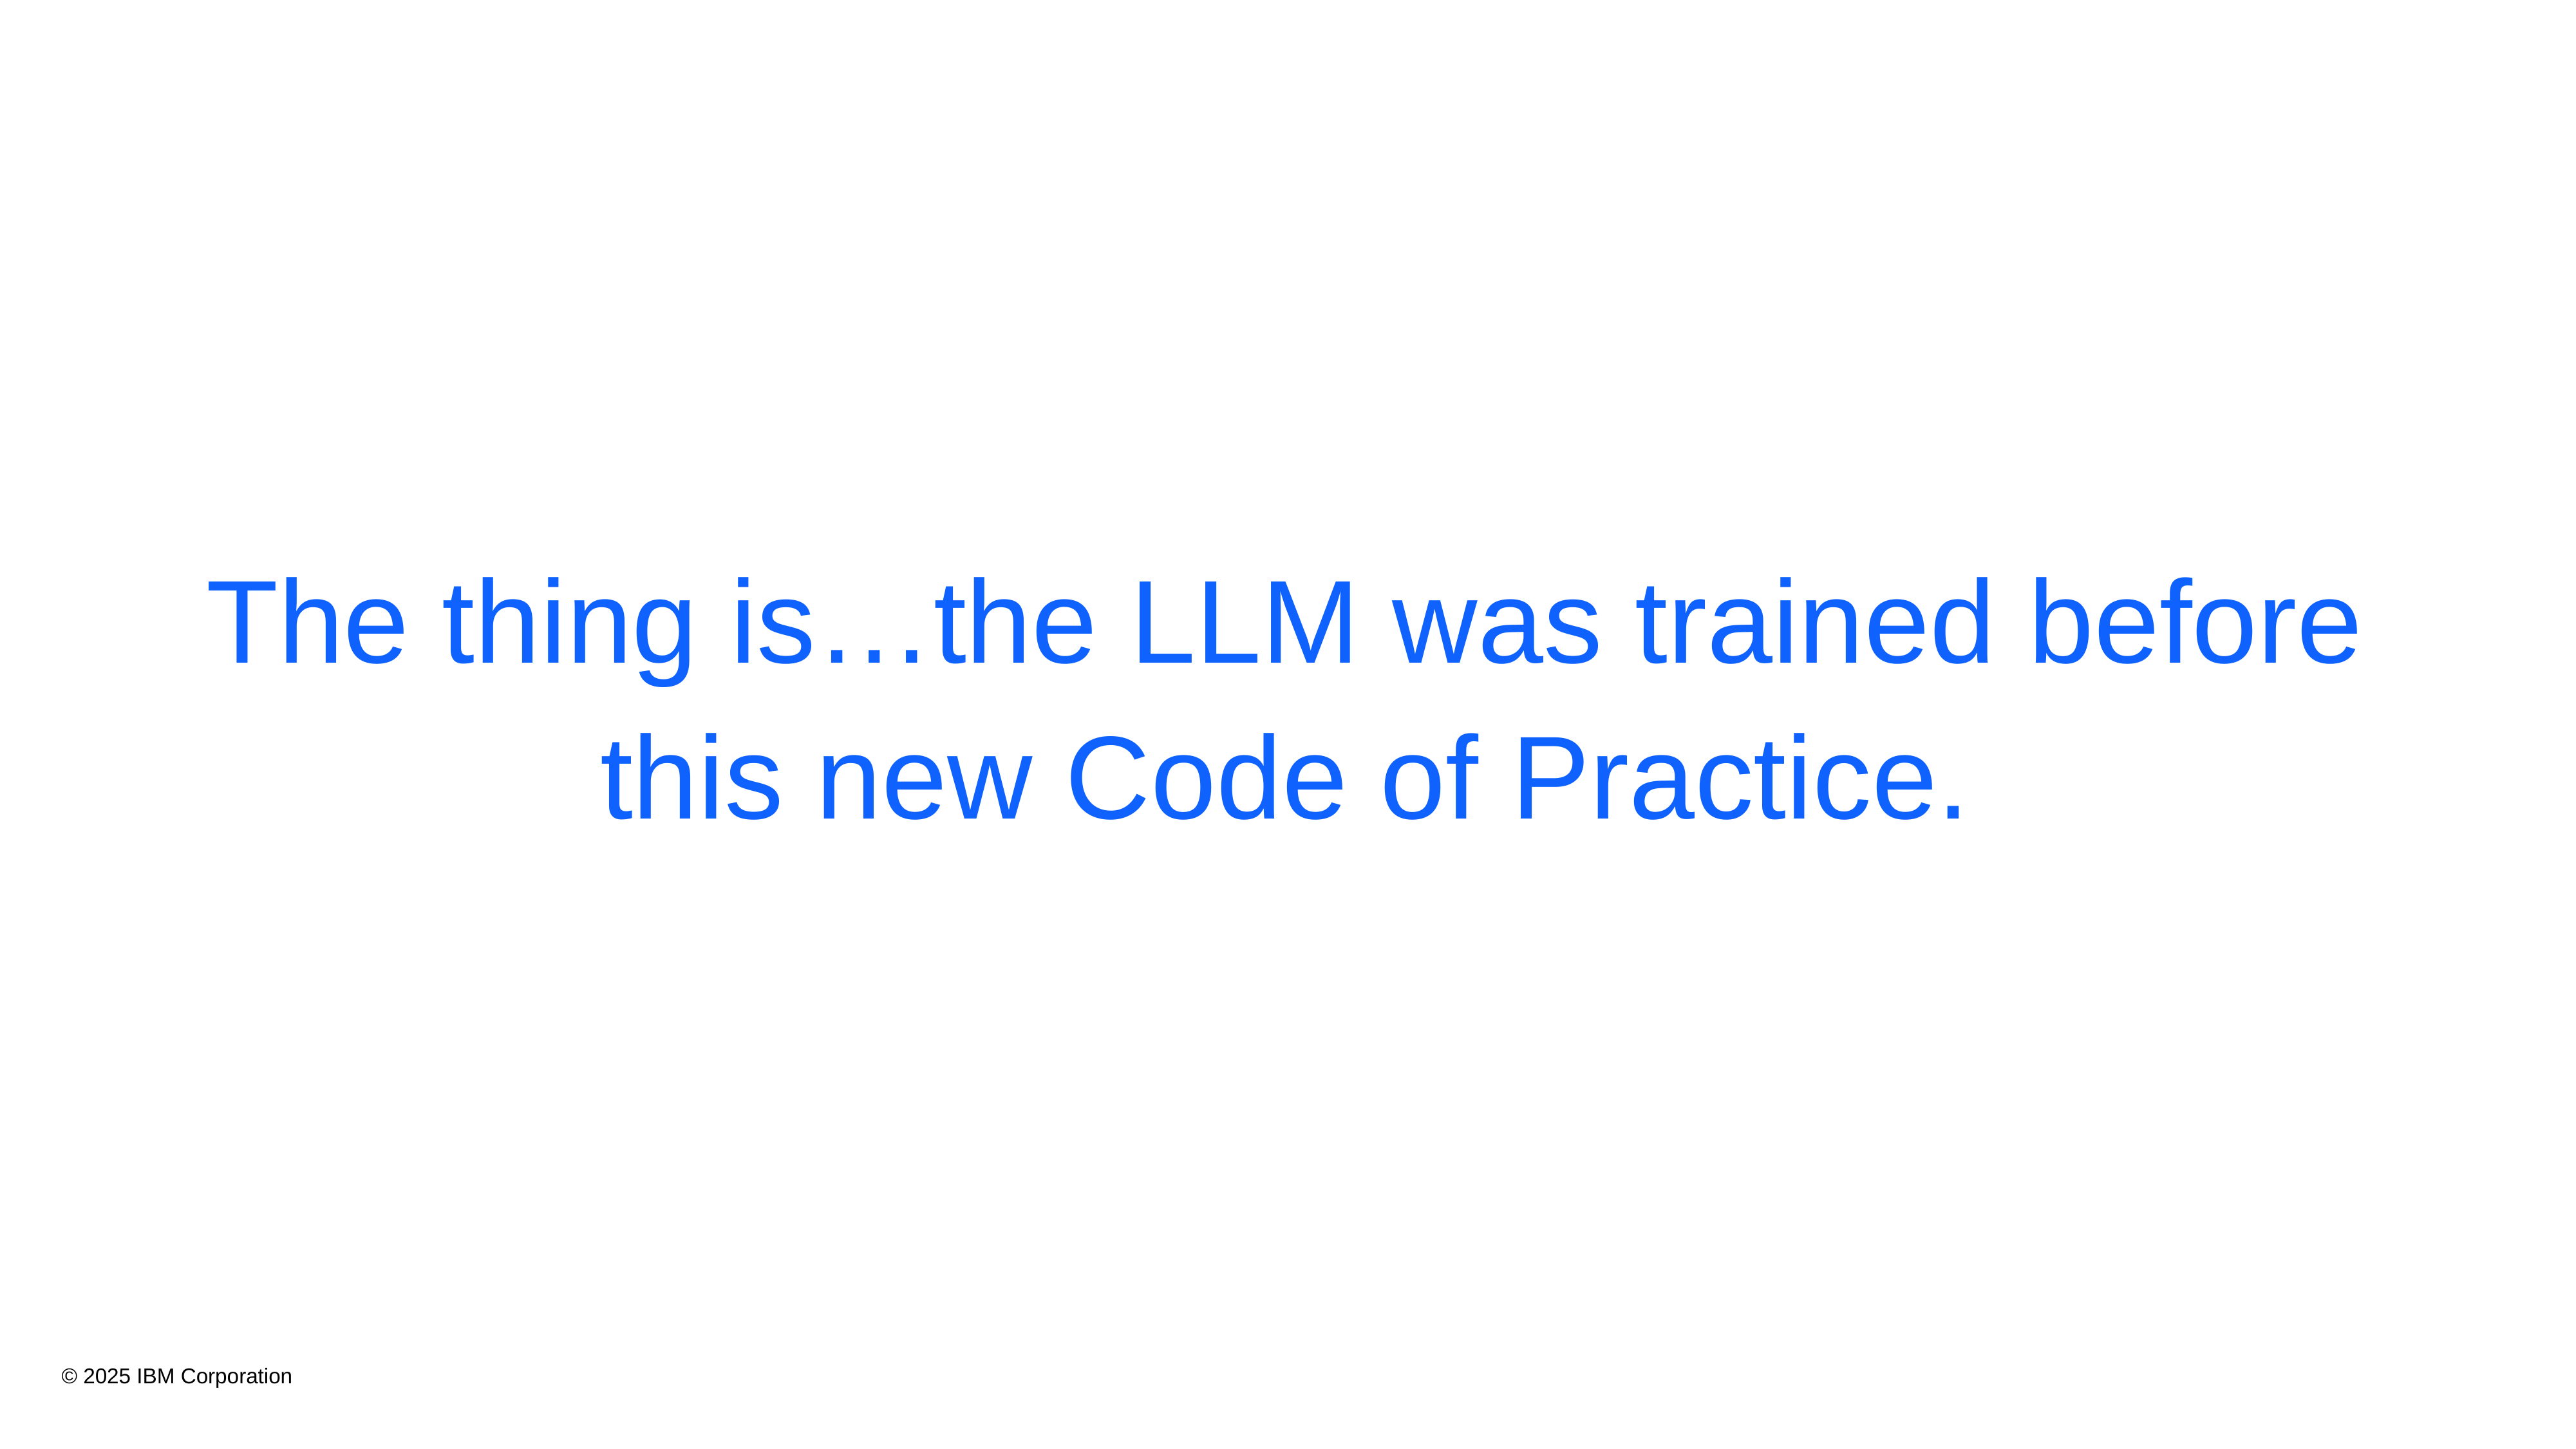

The thing is…the LLM was trained before
this new Code of Practice.

© 2025 IBM Corporation